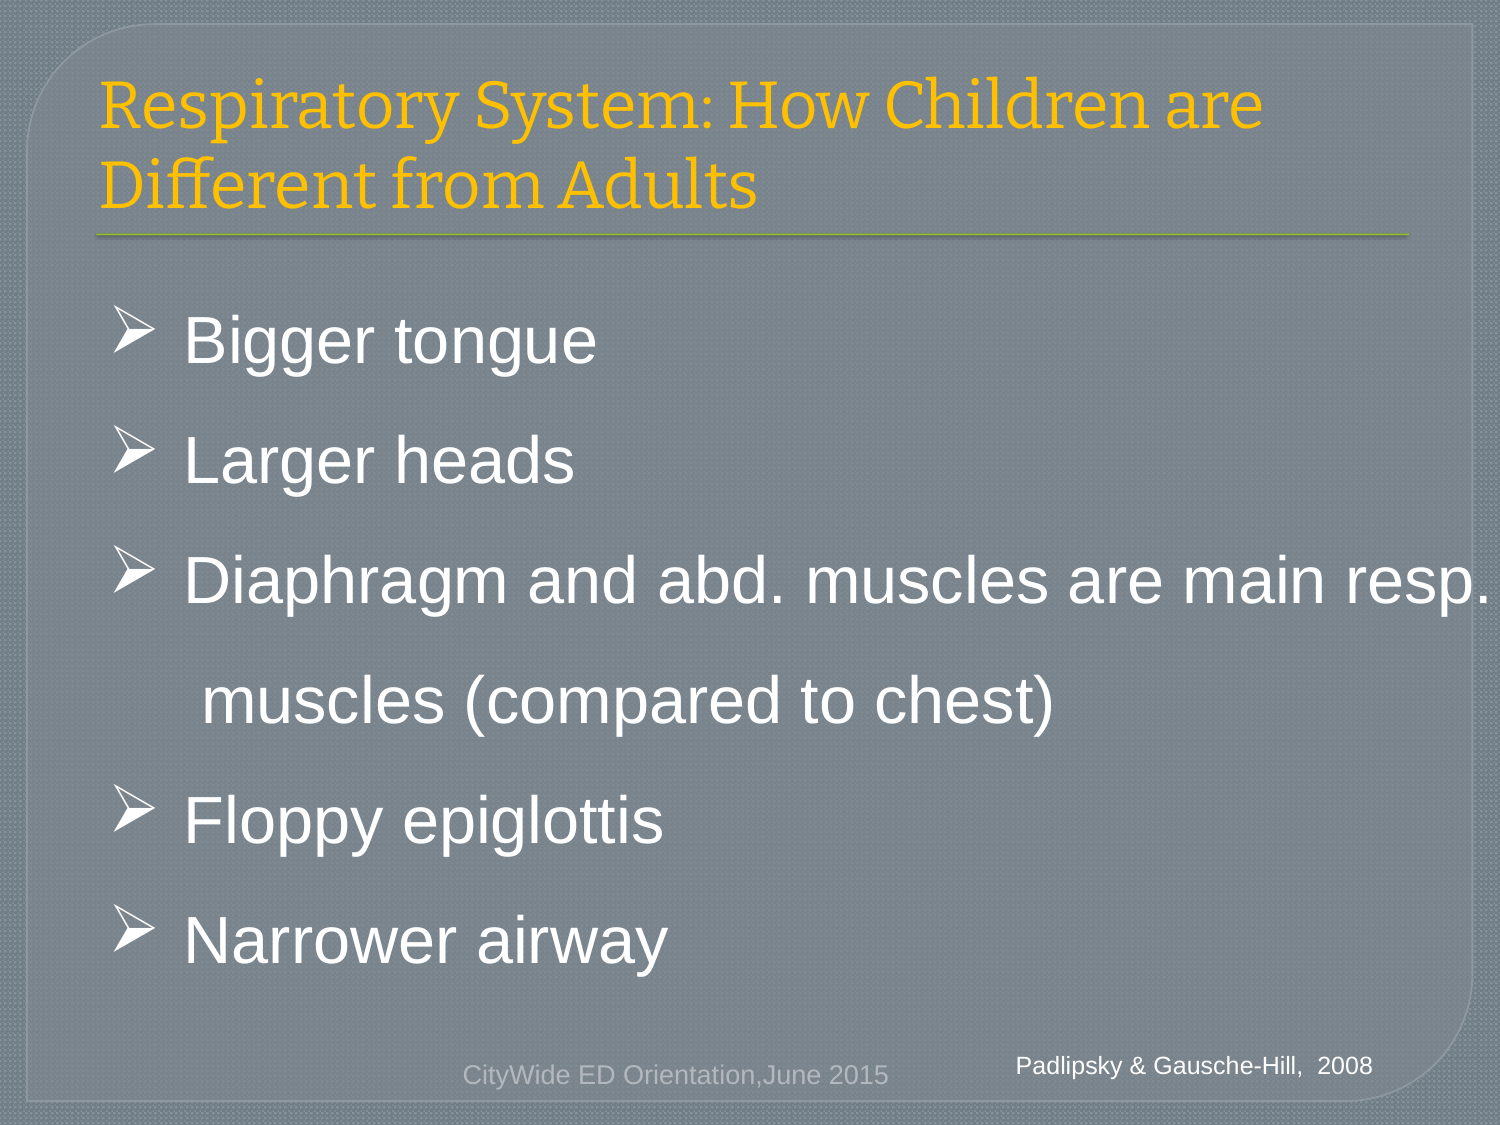

# Respiratory System: How Children are Different from Adults
Bigger tongue
Larger heads
Diaphragm and abd. muscles are main resp.
     muscles (compared to chest)
Floppy epiglottis
Narrower airway
Padlipsky & Gausche-Hill,  2008
CityWide ED Orientation,June 2015